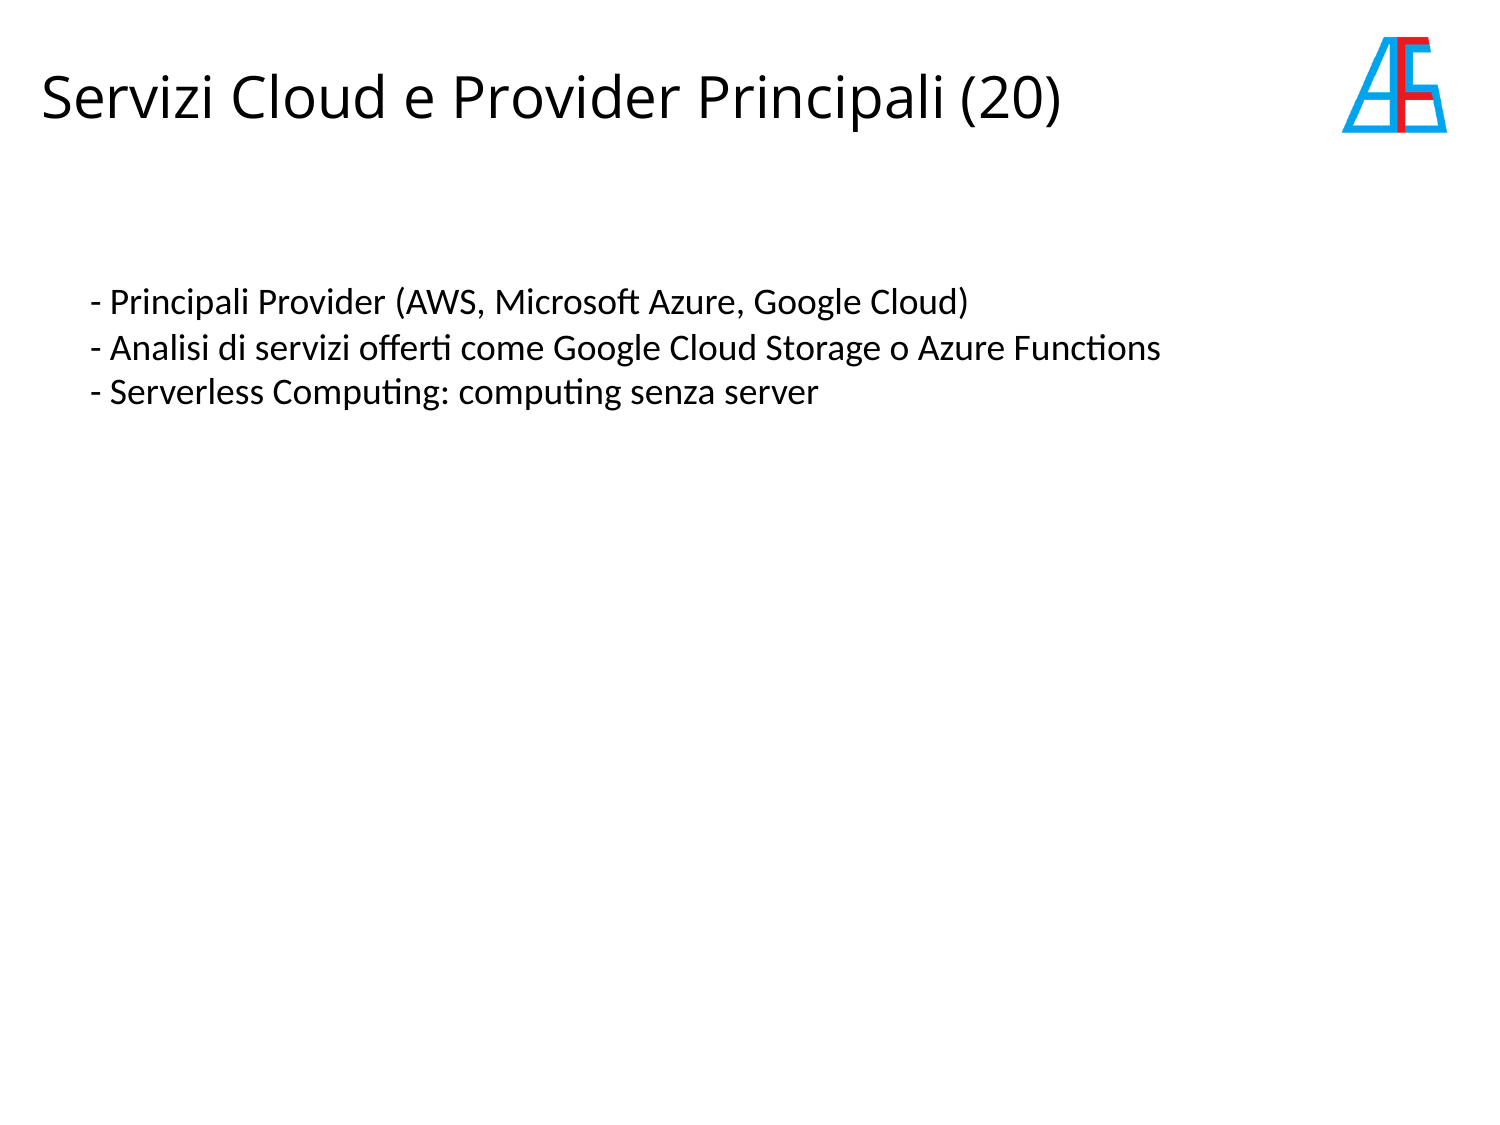

# Servizi Cloud e Provider Principali (20)

- Principali Provider (AWS, Microsoft Azure, Google Cloud)
- Analisi di servizi offerti come Google Cloud Storage o Azure Functions
- Serverless Computing: computing senza server